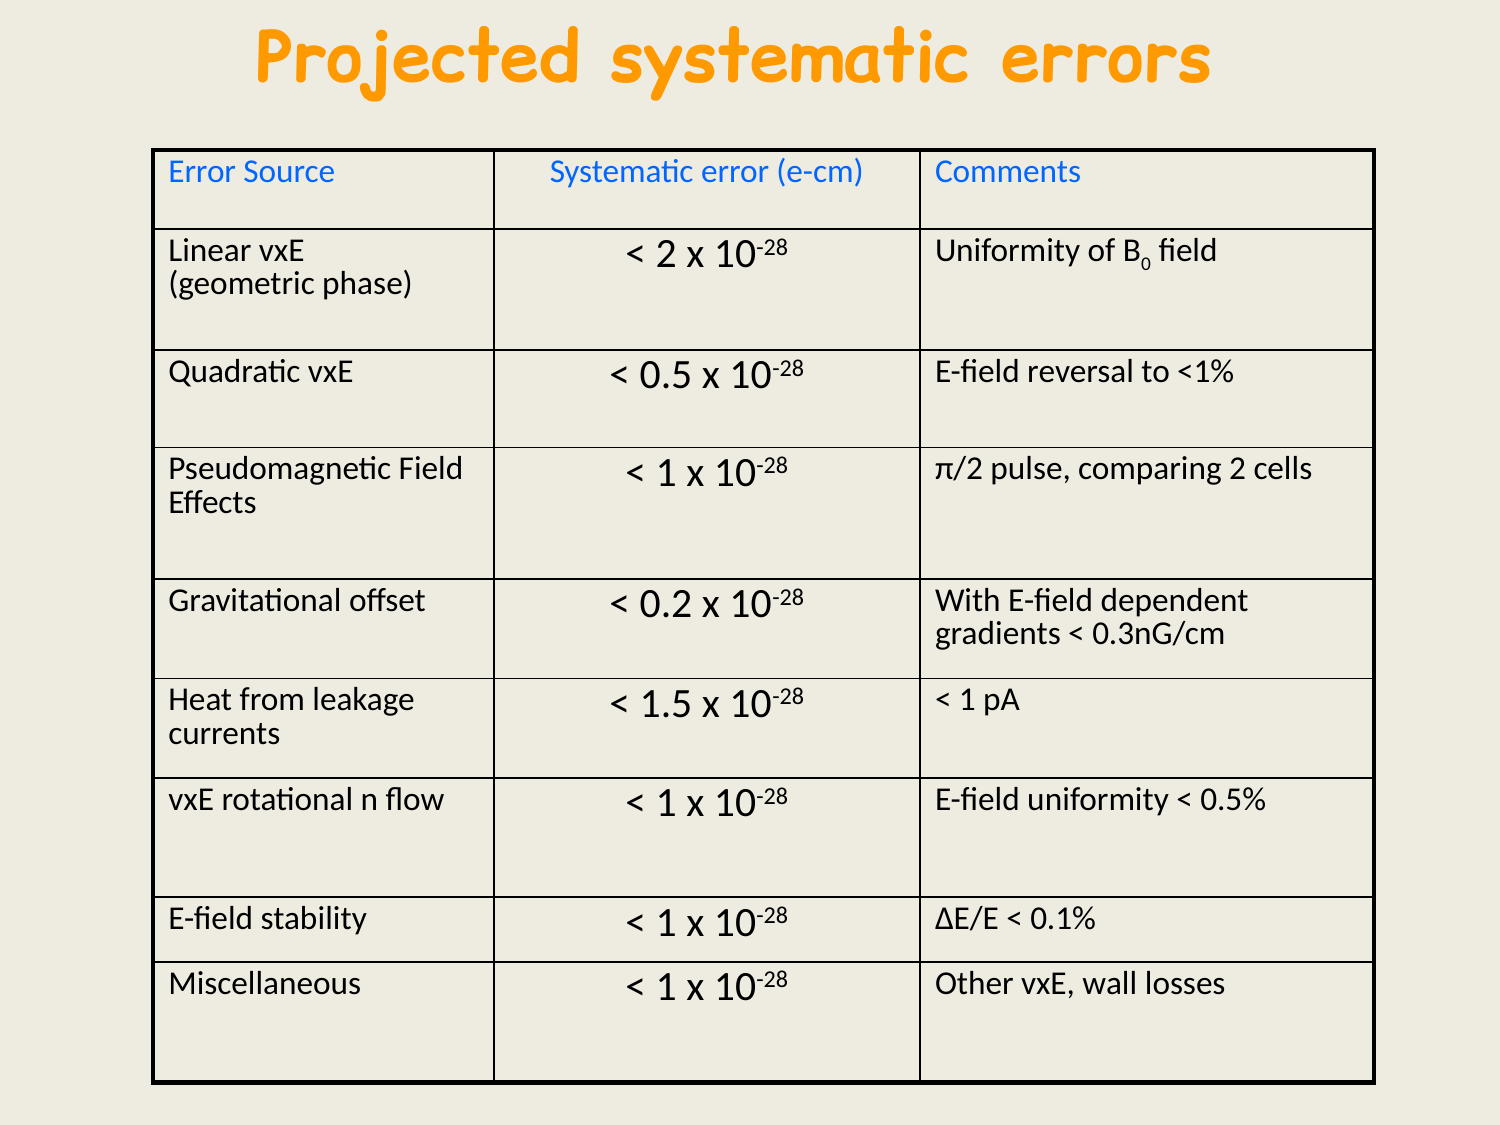

# Projected systematic errors
| Error Source | Systematic error (e-cm) | Comments |
| --- | --- | --- |
| Linear vxE (geometric phase) | < 2 x 10-28 | Uniformity of B0 field |
| Quadratic vxE | < 0.5 x 10-28 | E-field reversal to <1% |
| Pseudomagnetic Field Effects | < 1 x 10-28 | π/2 pulse, comparing 2 cells |
| Gravitational offset | < 0.2 x 10-28 | With E-field dependent gradients < 0.3nG/cm |
| Heat from leakage currents | < 1.5 x 10-28 | < 1 pA |
| vxE rotational n flow | < 1 x 10-28 | E-field uniformity < 0.5% |
| E-field stability | < 1 x 10-28 | ΔE/E < 0.1% |
| Miscellaneous | < 1 x 10-28 | Other vxE, wall losses |